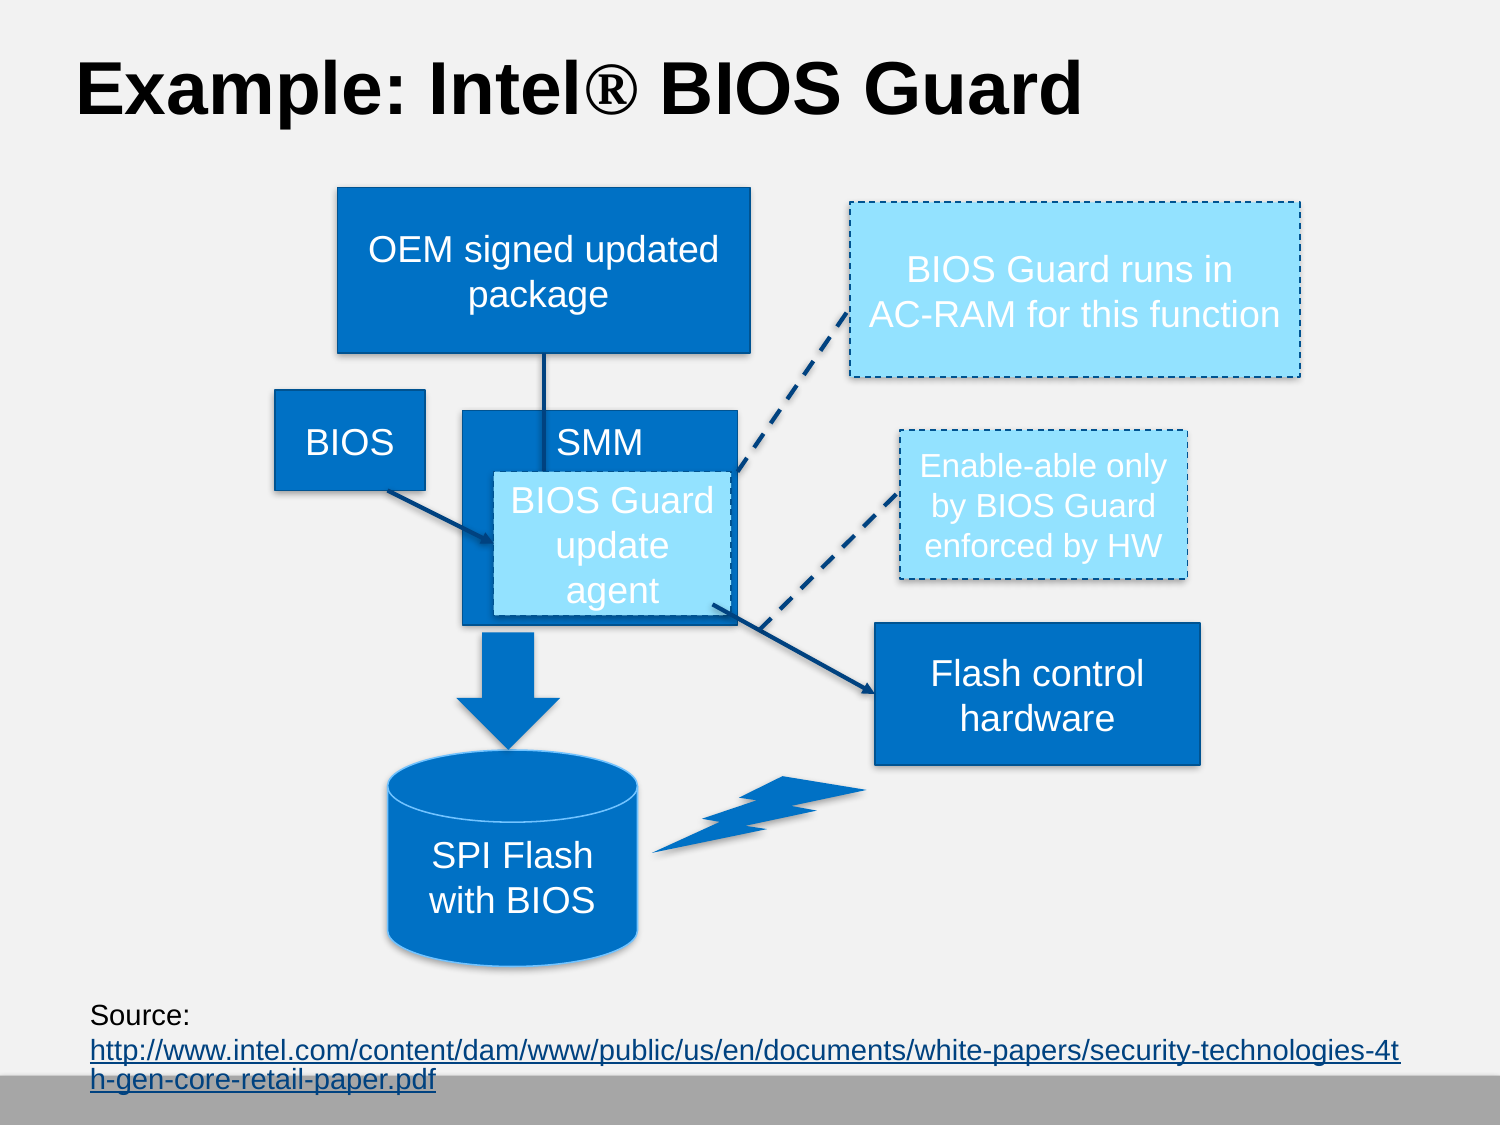

# Example: Intel® BIOS Guard
OEM signed updated package
BIOS Guard runs in
AC-RAM for this function
BIOS
SMM
Enable-able only by BIOS Guard enforced by HW
BIOS Guard update agent
Flash control hardware

SPI Flash with BIOS

Source: http://www.intel.com/content/dam/www/public/us/en/documents/white-papers/security-technologies-4th-gen-core-retail-paper.pdf